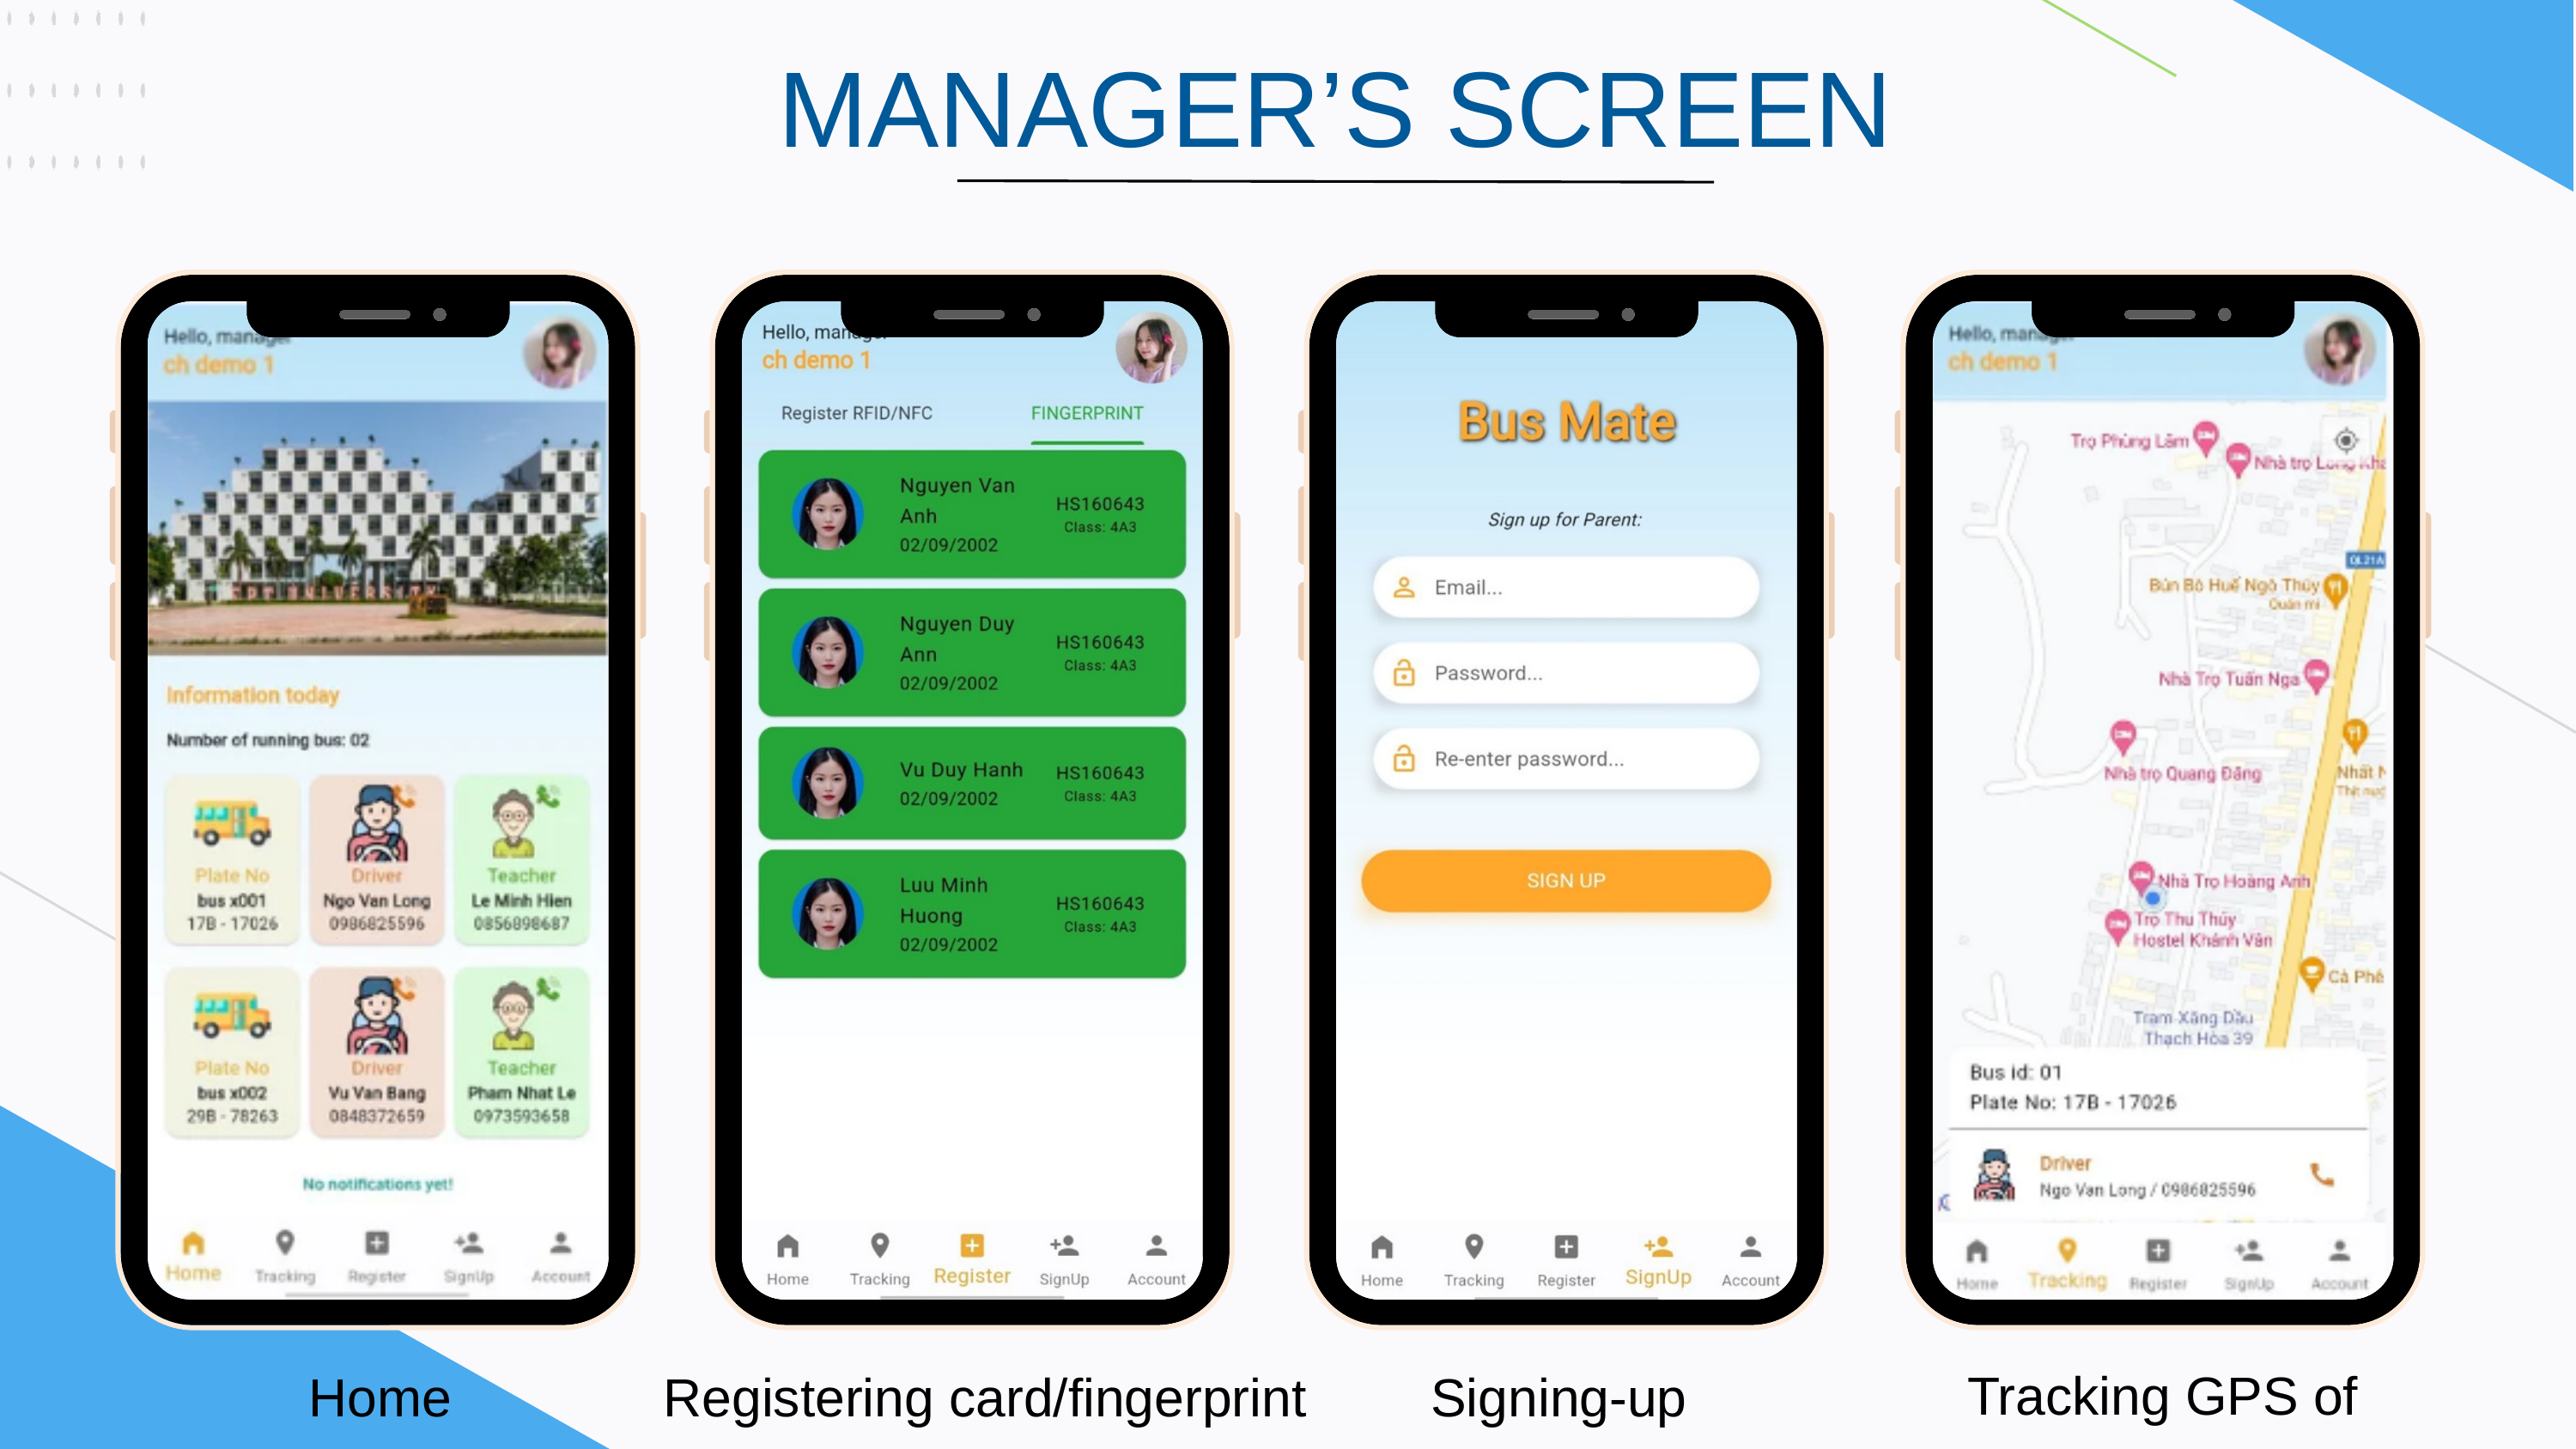

MANAGER’S SCREEN

Tracking GPS of bus
Home Manager
Registering card/fingerprint
Signing-up